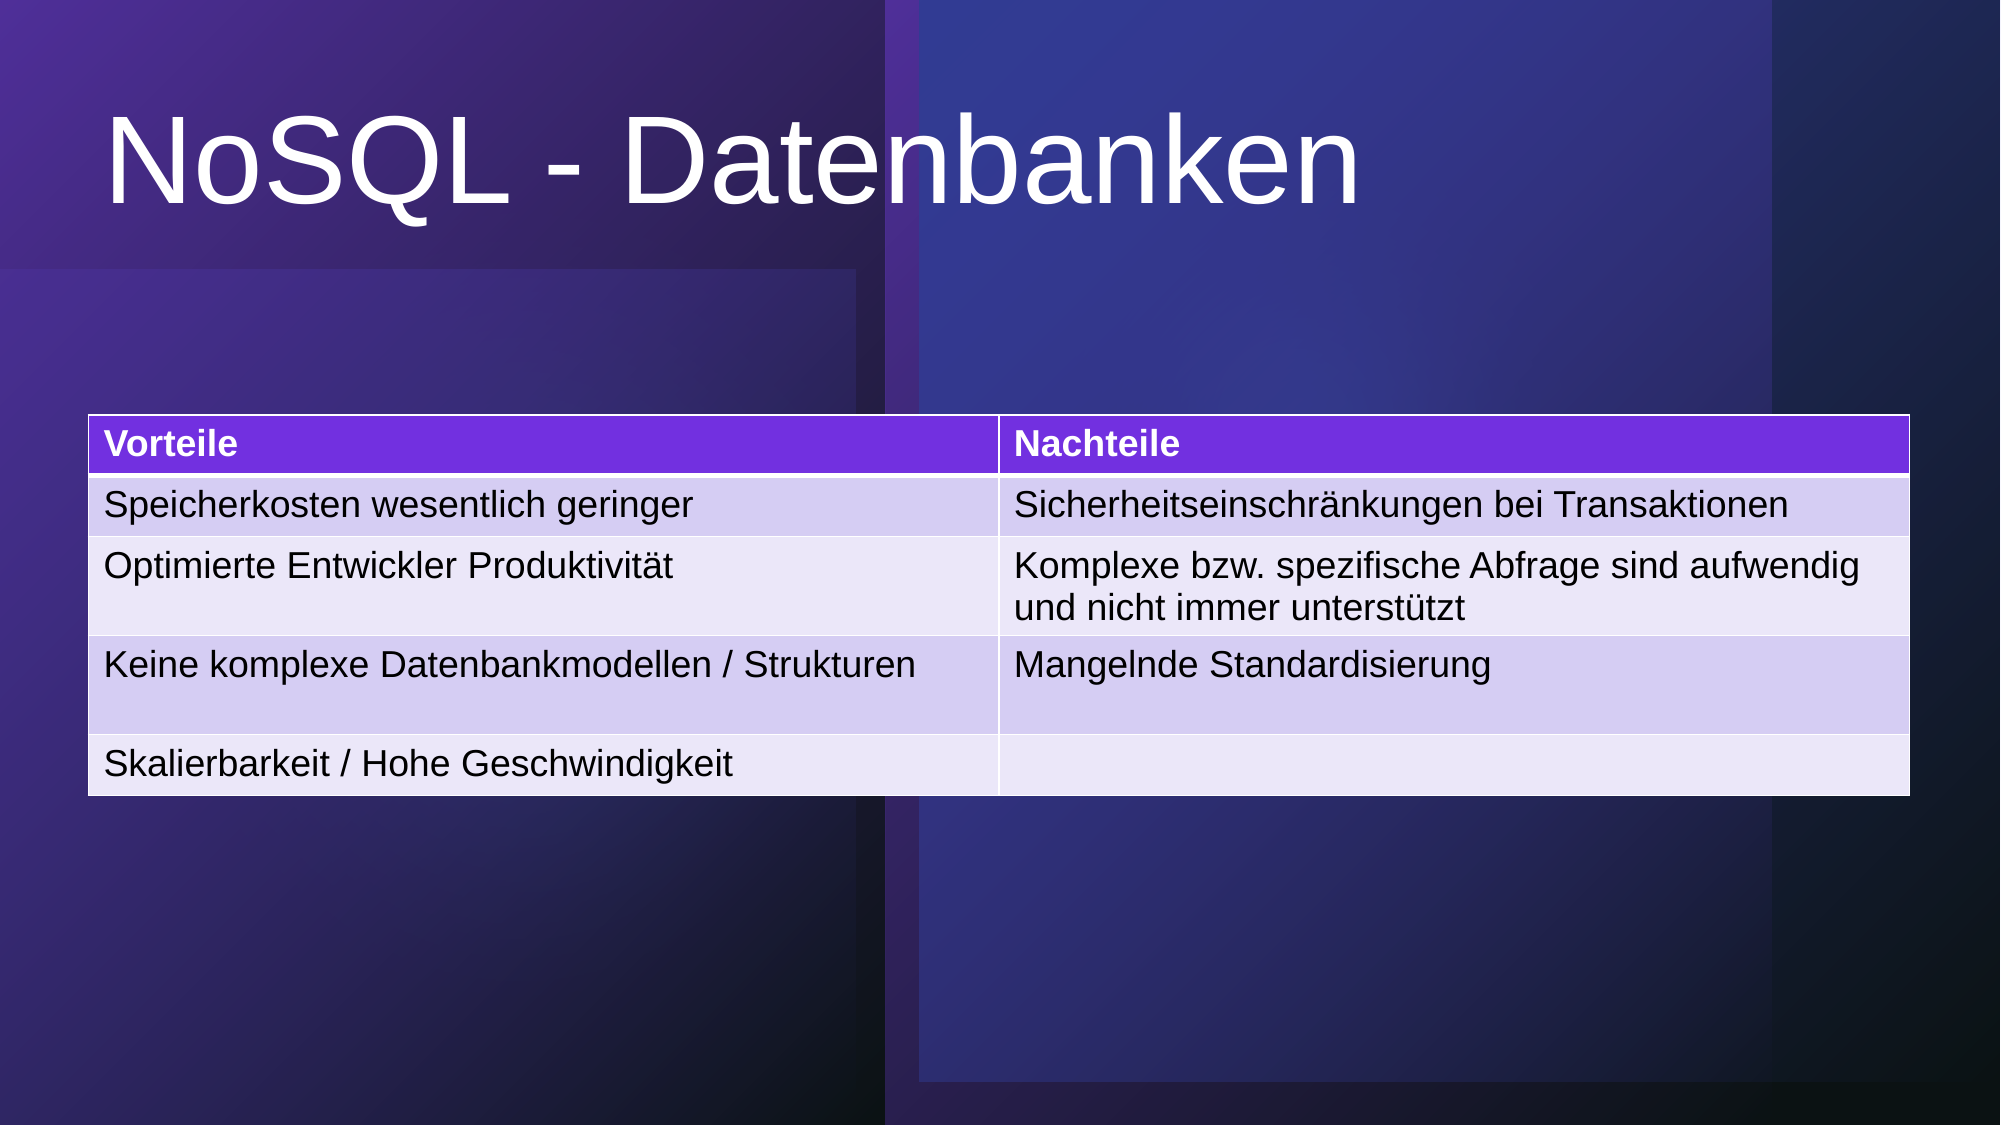

# NoSQL - Datenbanken
| Vorteile | Nachteile |
| --- | --- |
| Speicherkosten wesentlich geringer | Sicherheitseinschränkungen bei Transaktionen |
| Optimierte Entwickler Produktivität | Komplexe bzw. spezifische Abfrage sind aufwendig und nicht immer unterstützt |
| Keine komplexe Datenbankmodellen / Strukturen | Mangelnde Standardisierung |
| Skalierbarkeit / Hohe Geschwindigkeit |  |